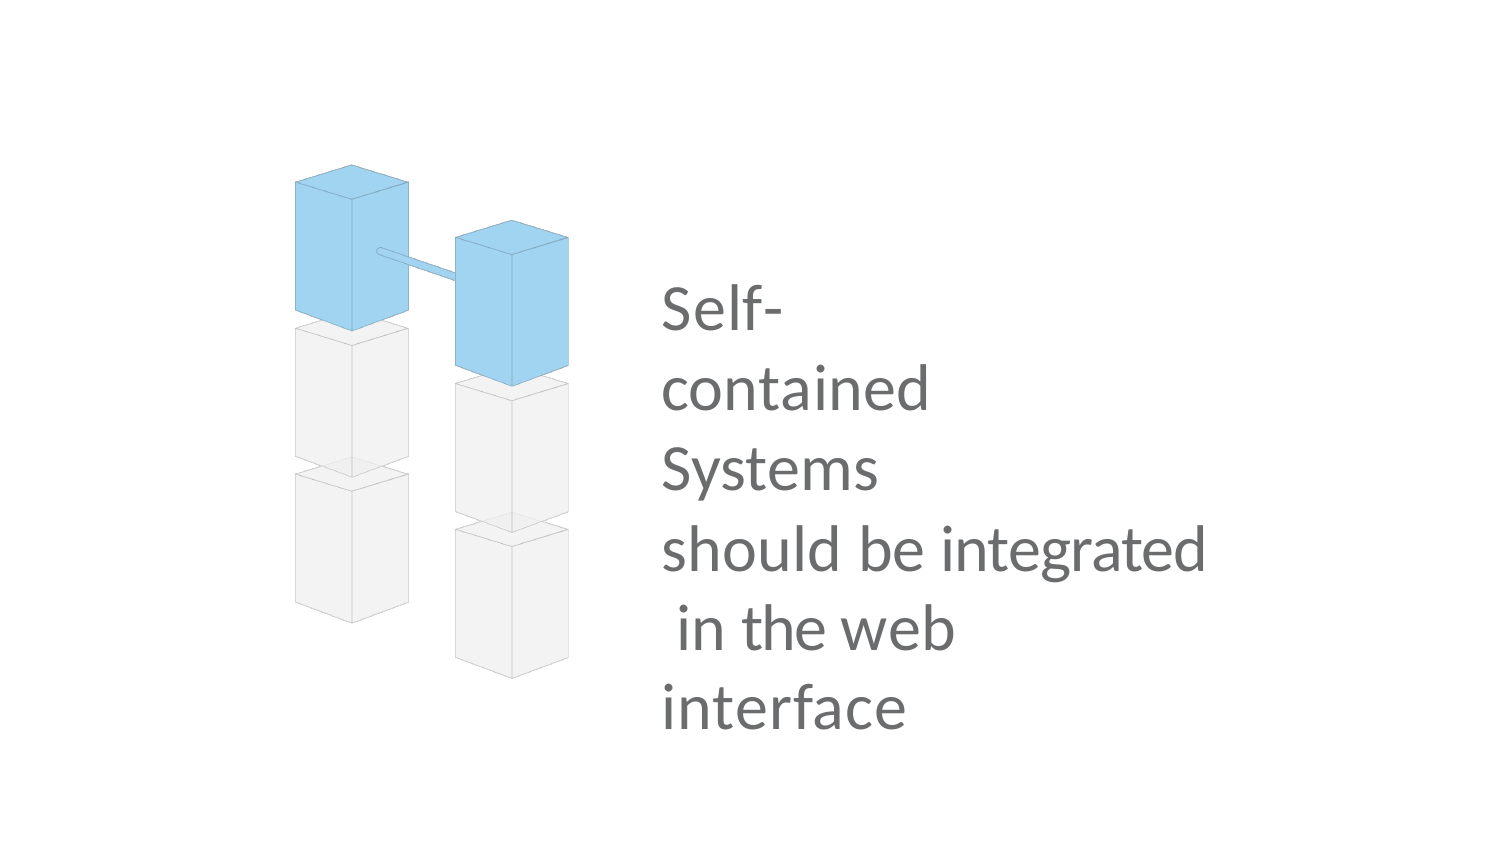

Self-contained  Systems
should be integrated  in the web interface